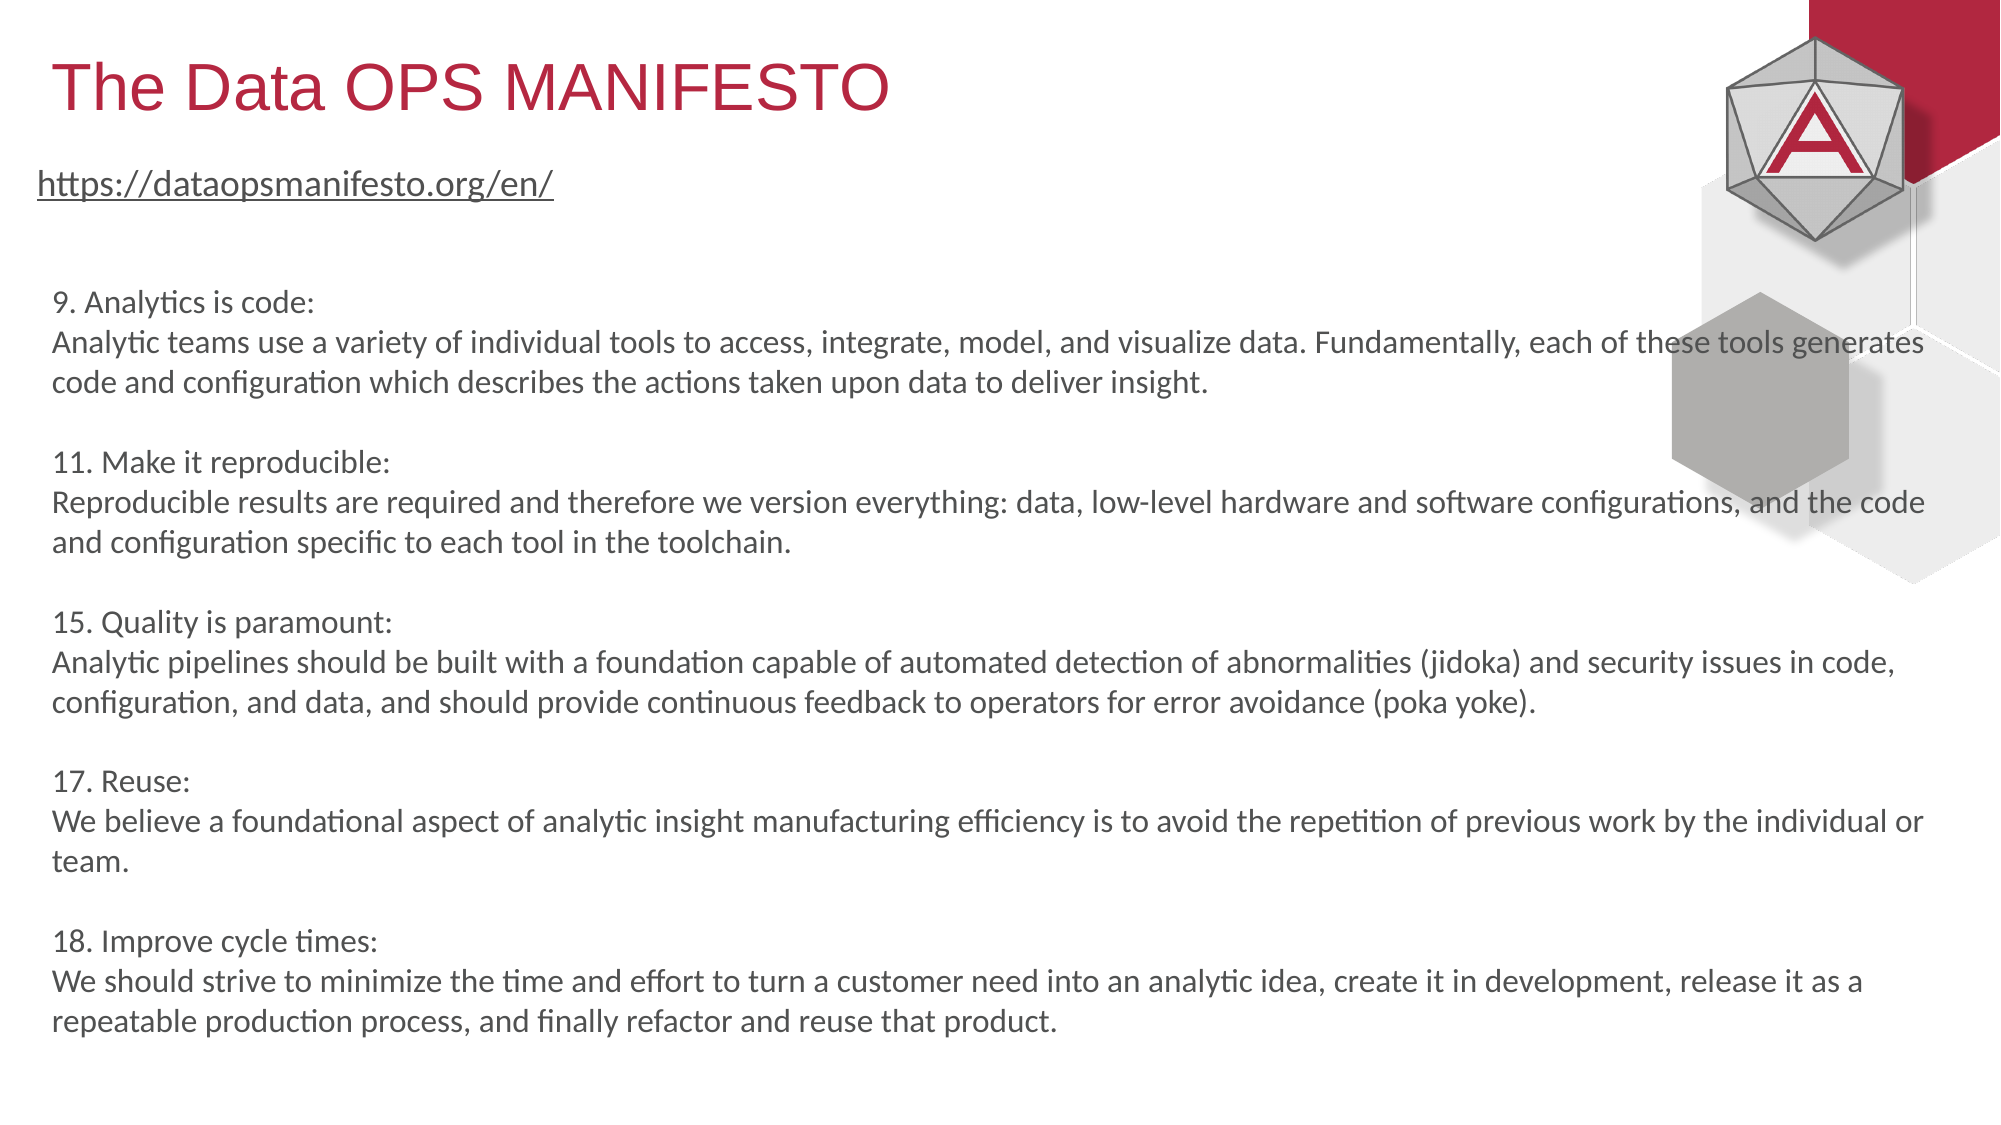

# The Data OPS MANIFESTO
https://dataopsmanifesto.org/en/

9. Analytics is code:
Analytic teams use a variety of individual tools to access, integrate, model, and visualize data. Fundamentally, each of these tools generates code and configuration which describes the actions taken upon data to deliver insight.

11. Make it reproducible:
Reproducible results are required and therefore we version everything: data, low-level hardware and software configurations, and the code and configuration specific to each tool in the toolchain.

15. Quality is paramount:
Analytic pipelines should be built with a foundation capable of automated detection of abnormalities (jidoka) and security issues in code, configuration, and data, and should provide continuous feedback to operators for error avoidance (poka yoke).

17. Reuse:
We believe a foundational aspect of analytic insight manufacturing efficiency is to avoid the repetition of previous work by the individual or team.

18. Improve cycle times:
We should strive to minimize the time and effort to turn a customer need into an analytic idea, create it in development, release it as a repeatable production process, and finally refactor and reuse that product.